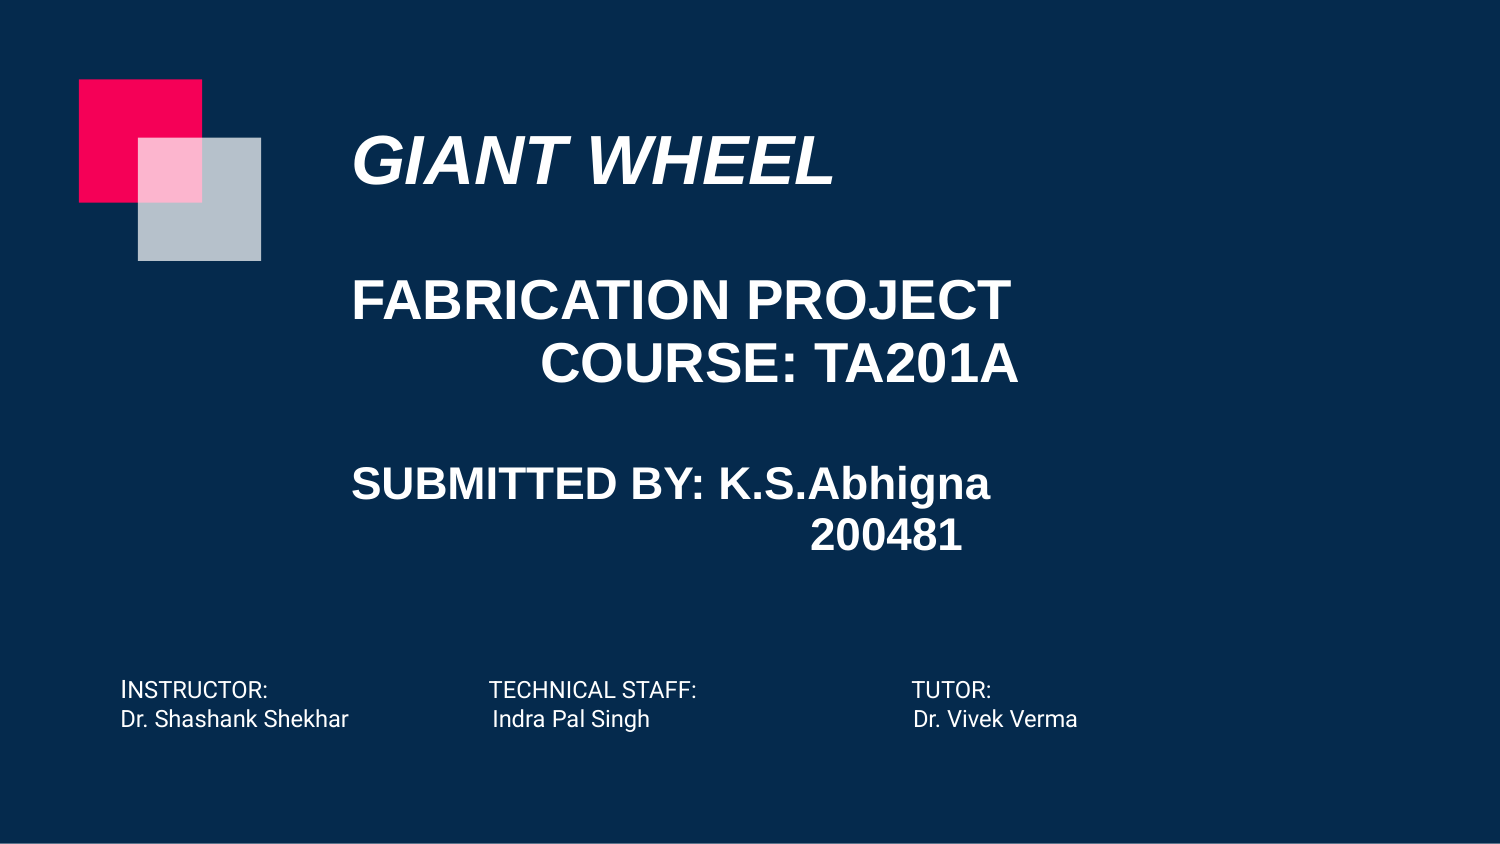

# GIANT WHEEL

FABRICATION PROJECT
            COURSE: TA201A

SUBMITTED BY: K.S.Abhigna
                                    200481

INSTRUCTOR:                                     TECHNICAL STAFF:                                    TUTOR:
Dr. Shashank Shekhar                        Indra Pal Singh                                            Dr. Vivek Verma